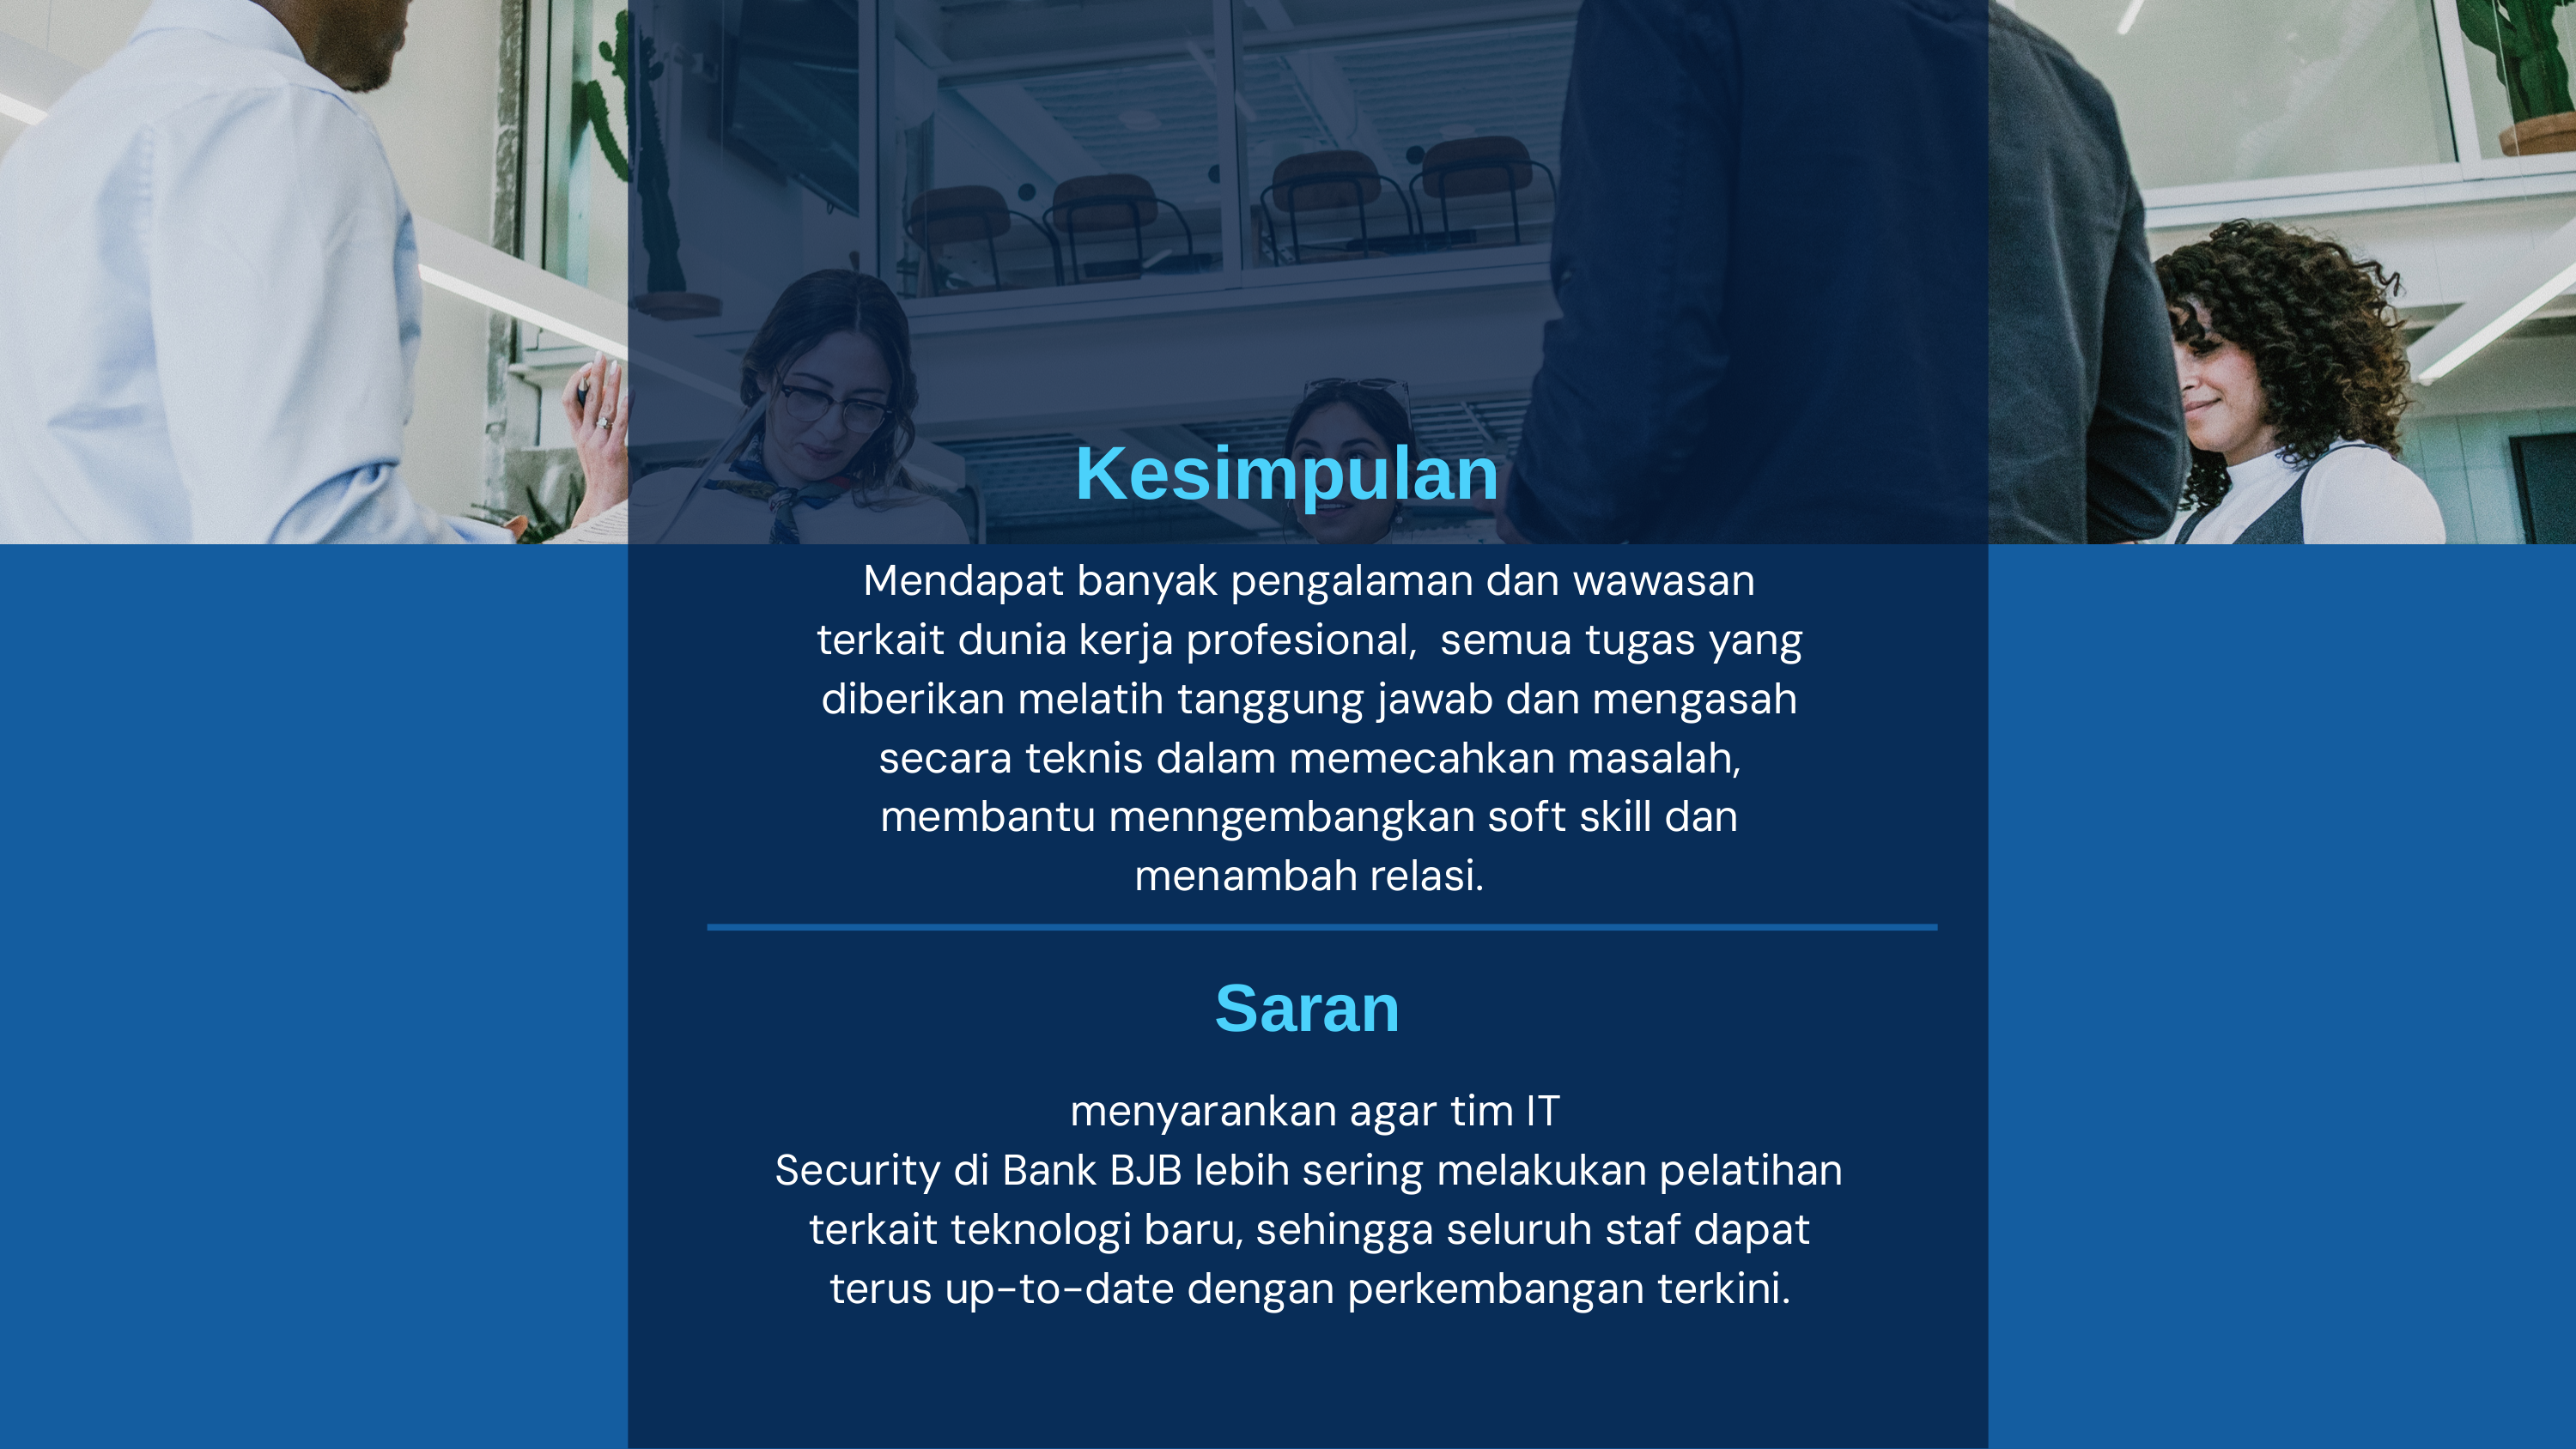

Kesimpulan
Mendapat banyak pengalaman dan wawasan terkait dunia kerja profesional,  semua tugas yang diberikan melatih tanggung jawab dan mengasah secara teknis dalam memecahkan masalah, membantu menngembangkan soft skill dan menambah relasi.

Saran
 menyarankan agar tim IT
Security di Bank BJB lebih sering melakukan pelatihan
terkait teknologi baru, sehingga seluruh staf dapat
terus up-to-date dengan perkembangan terkini.